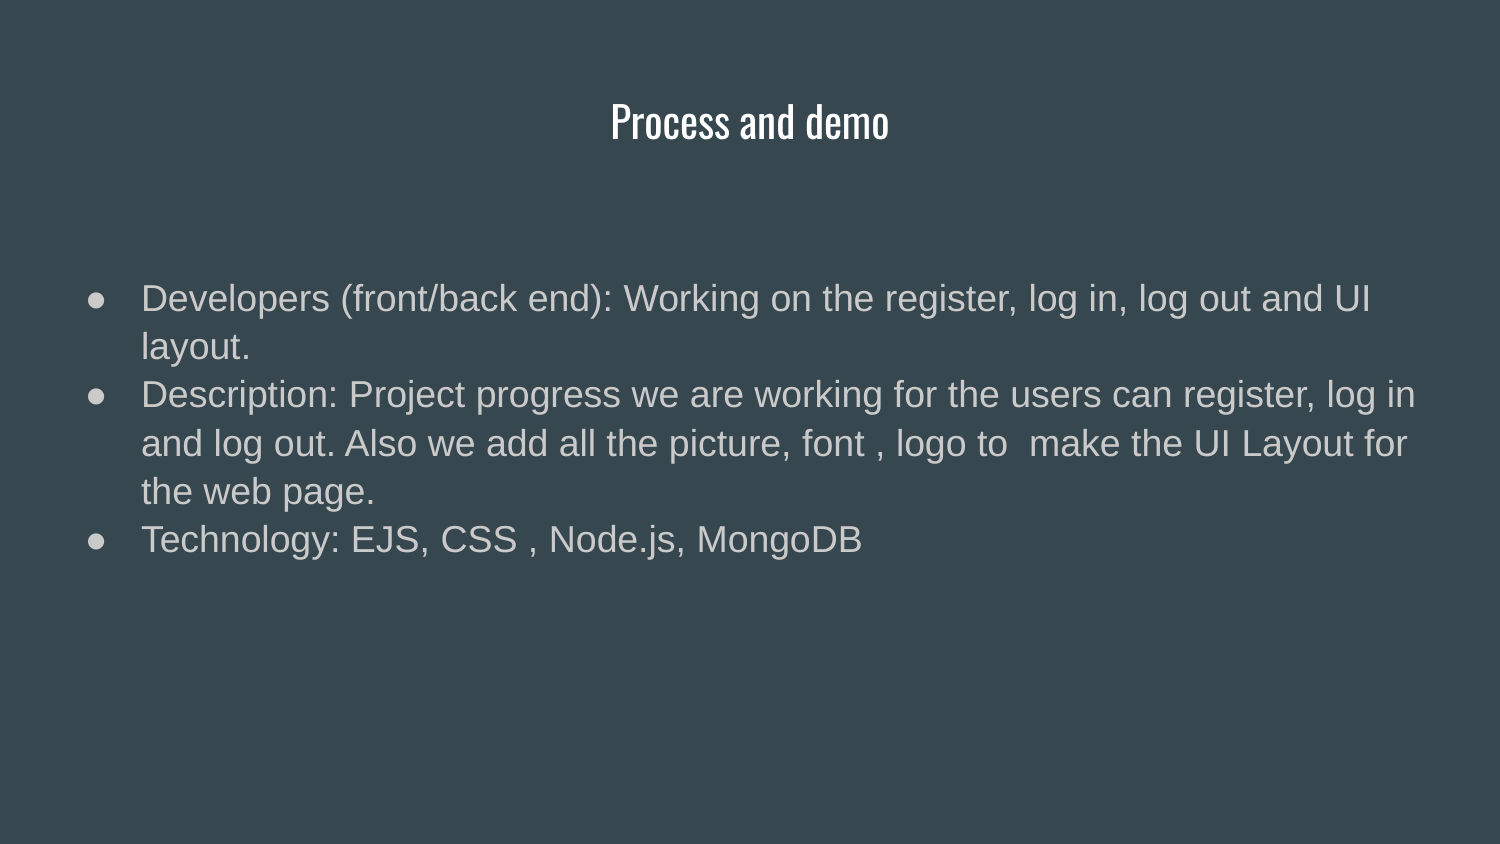

# Process and demo

Developers (front/back end): Working on the register, log in, log out and UI layout.
Description: Project progress we are working for the users can register, log in and log out. Also we add all the picture, font , logo to  make the UI Layout for the web page.
Technology: EJS, CSS , Node.js, MongoDB